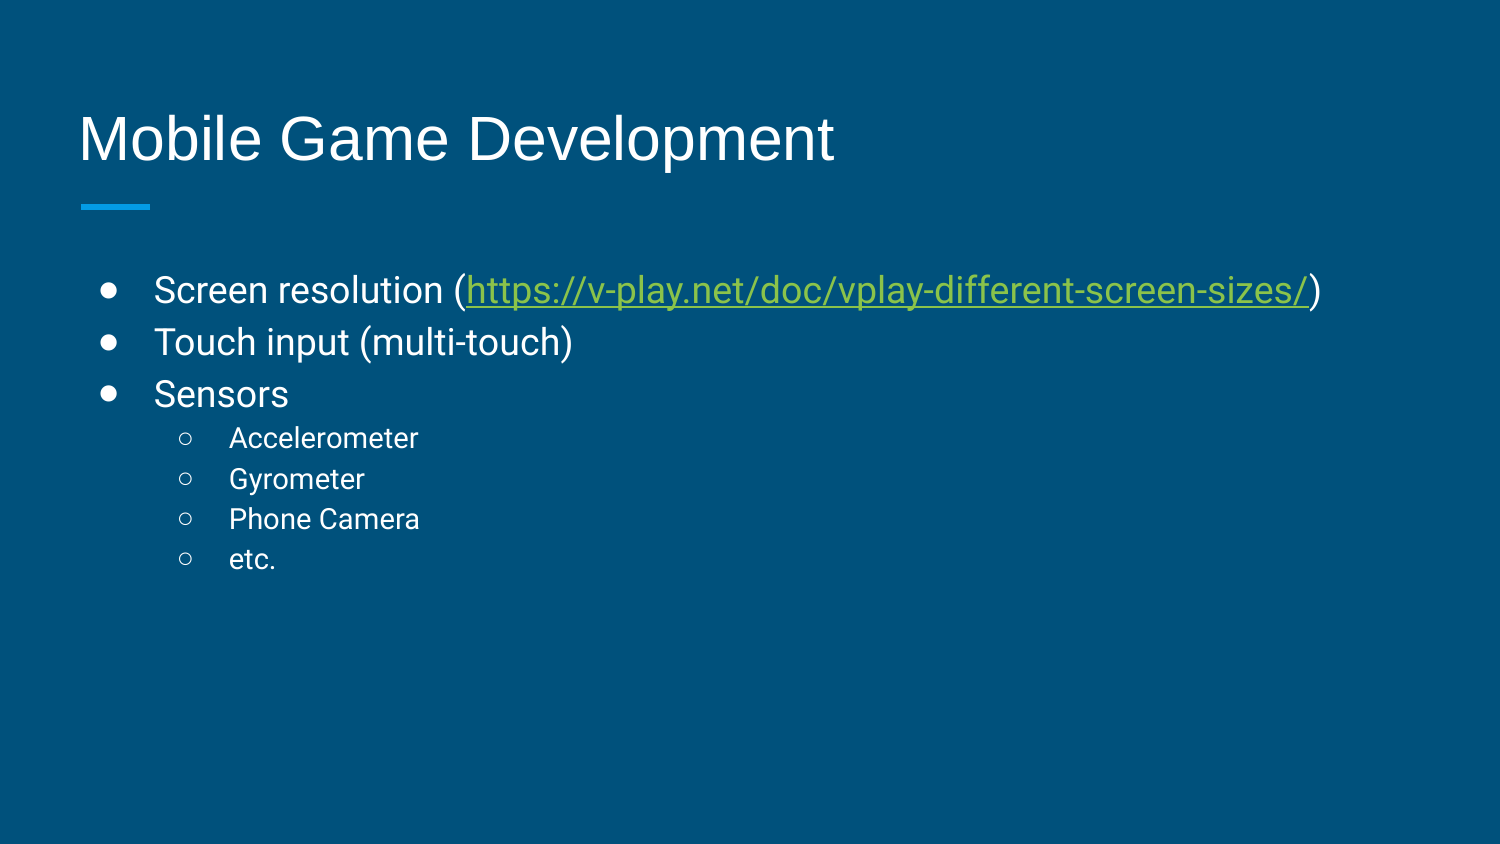

# Mobile Game Development
Screen resolution (https://v-play.net/doc/vplay-different-screen-sizes/)
Touch input (multi-touch)
Sensors
Accelerometer
Gyrometer
Phone Camera
etc.